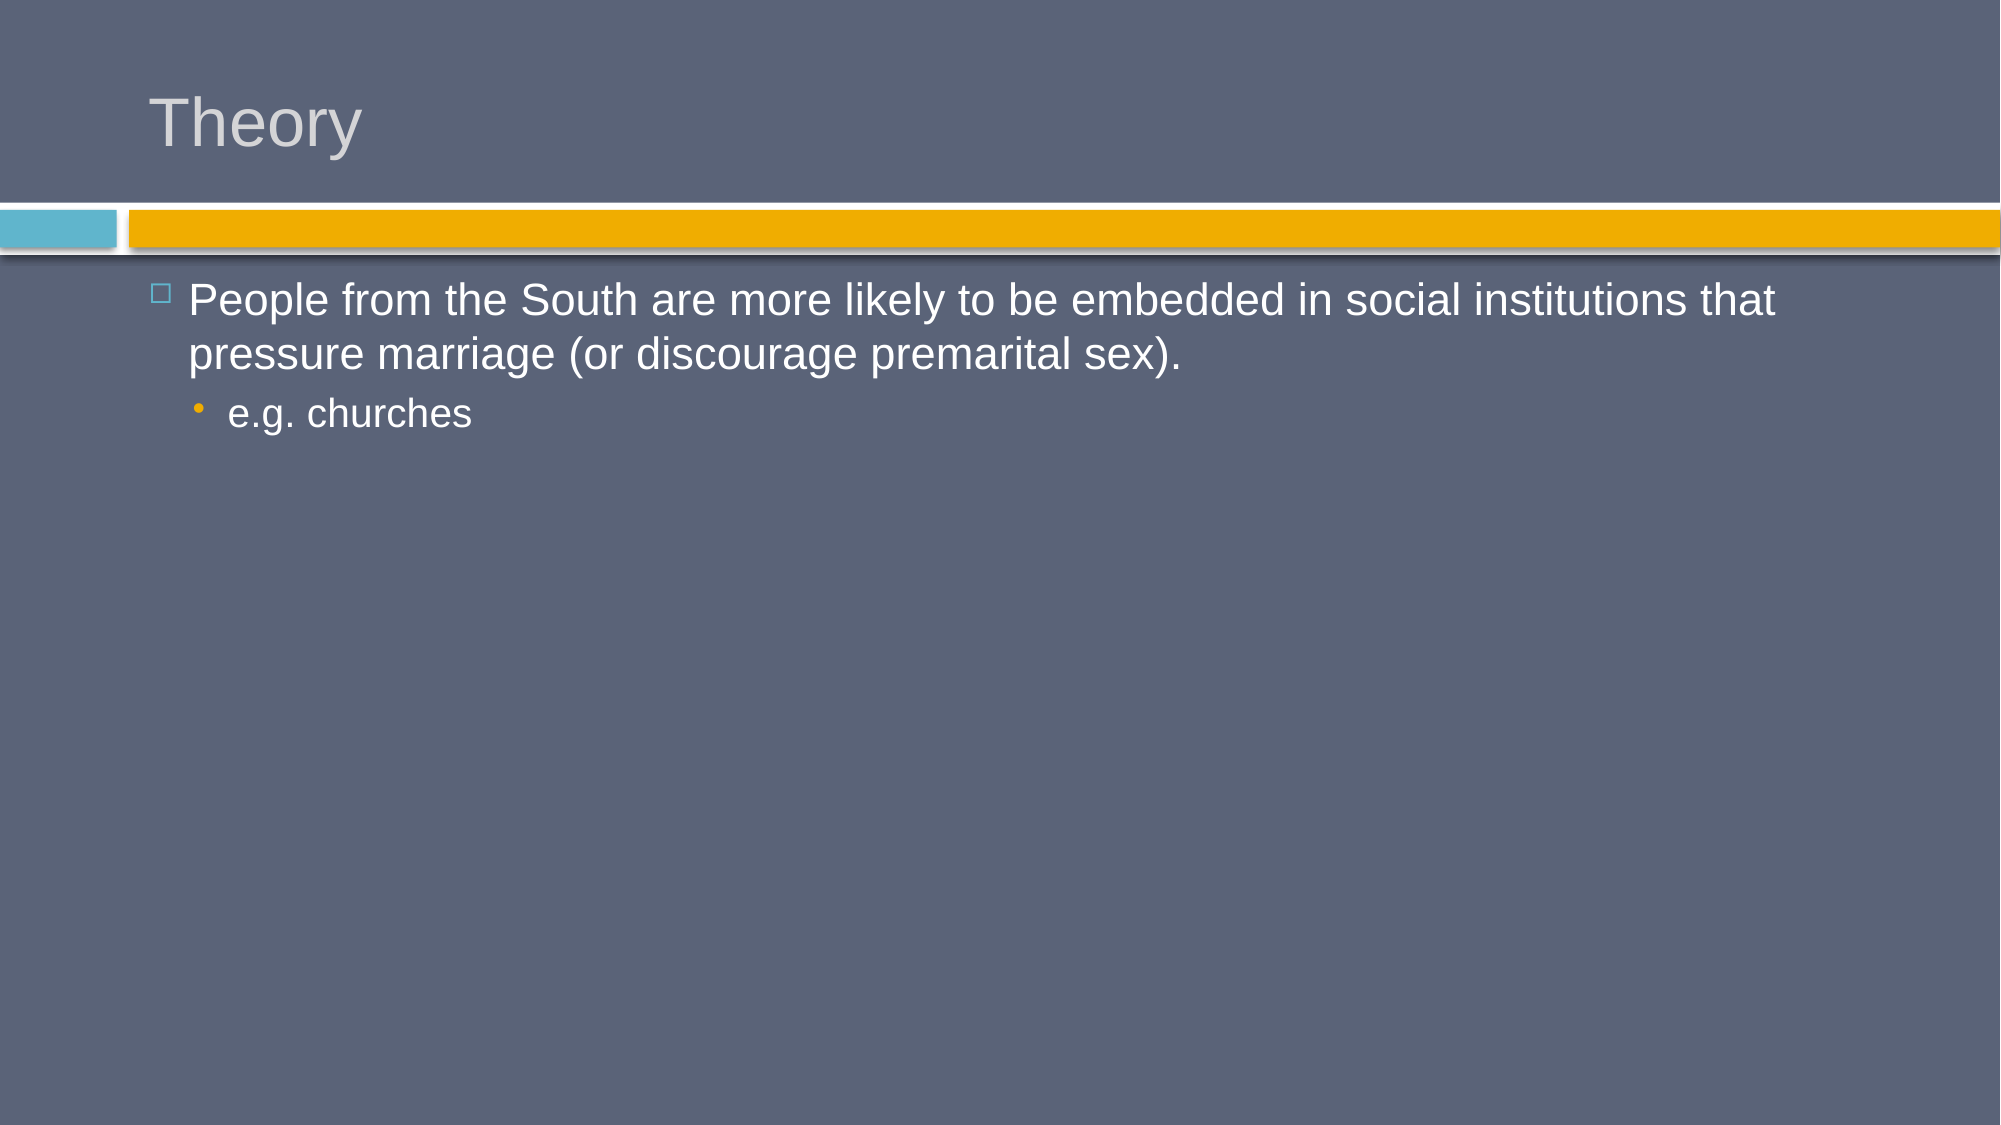

# Theory
People from the South are more likely to be embedded in social institutions that pressure marriage (or discourage premarital sex).
e.g. churches